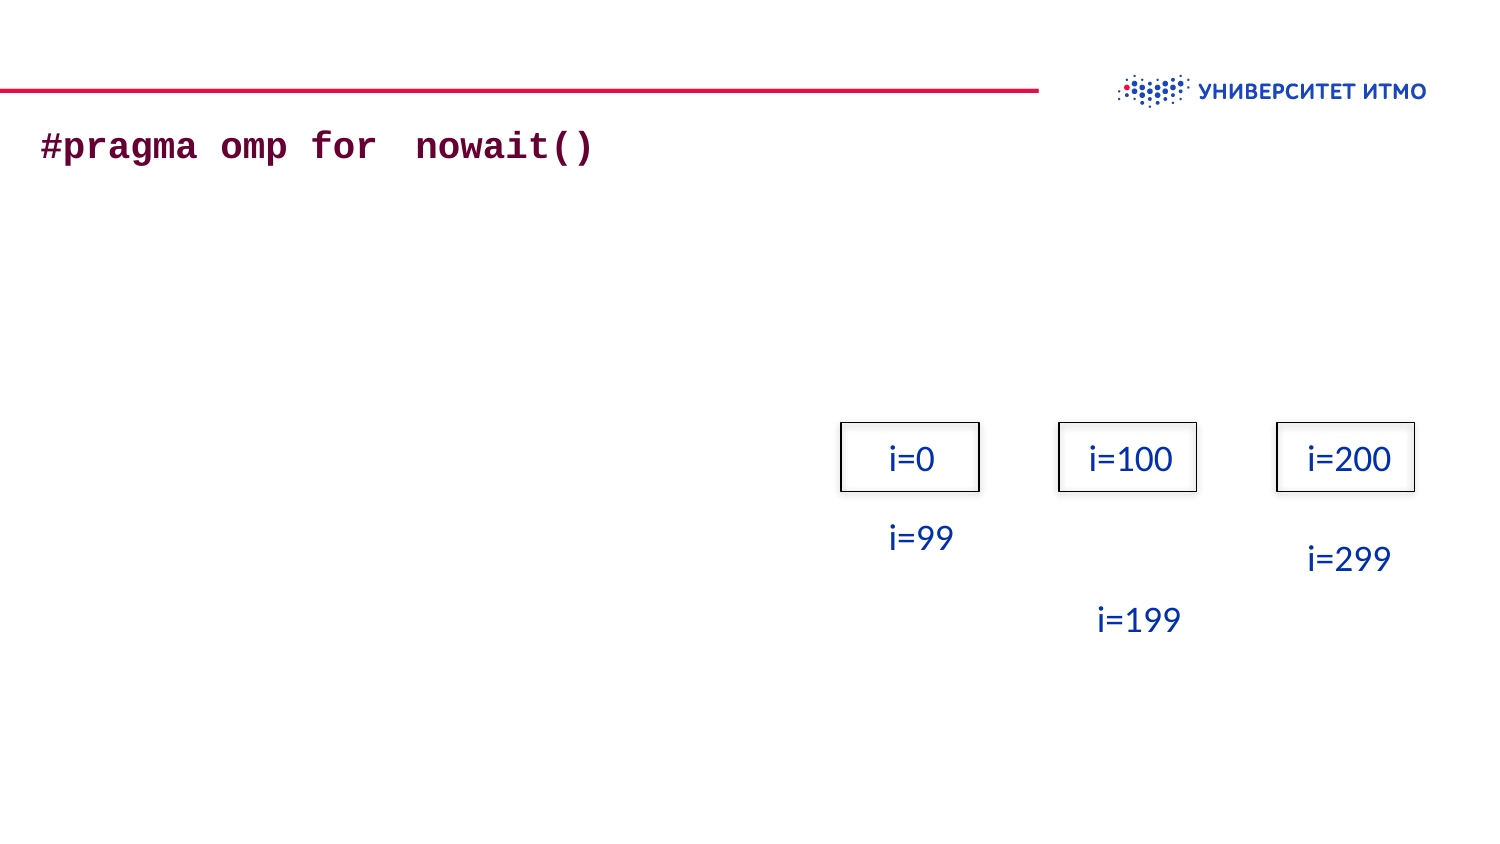

#pragma omp for
nowait()

i=0
i=100
i=200
i=99
i=299
i=199